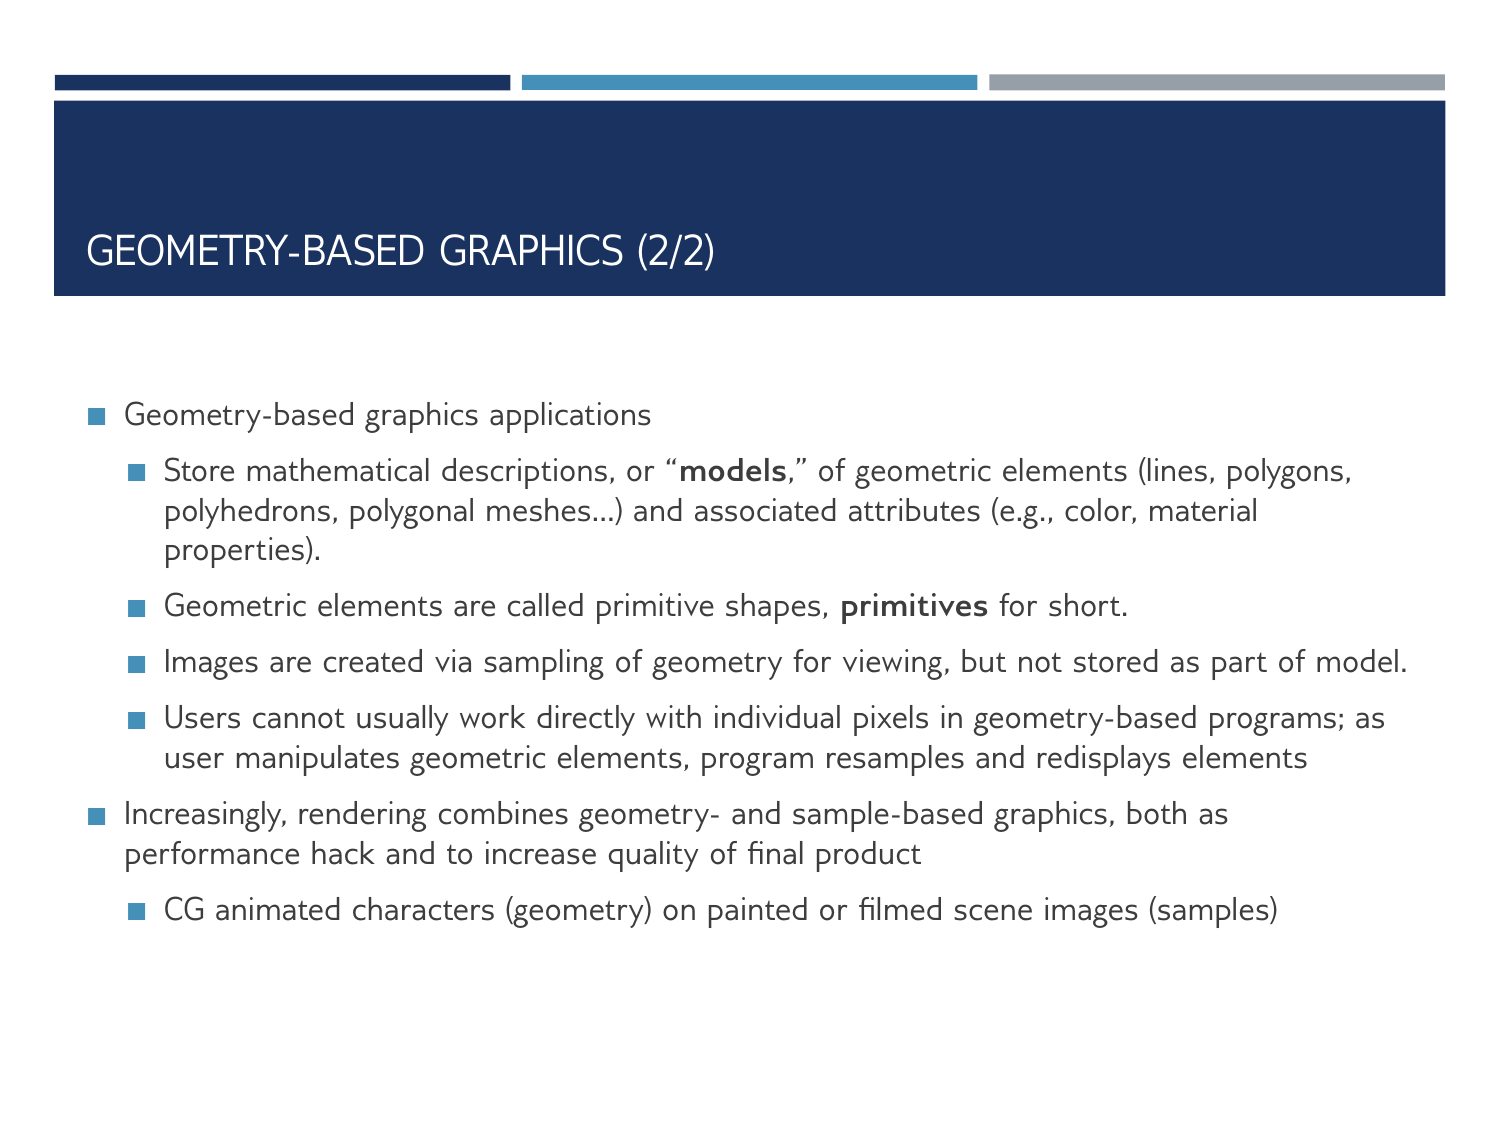

# GEOMETRY-BASED GRAPHICS (2/2)
Geometry-based graphics applications
Store mathematical descriptions, or “models,” of geometric elements (lines, polygons, polyhedrons, polygonal meshes…) and associated attributes (e.g., color, material properties).
Geometric elements are called primitive shapes, primitives for short.
Images are created via sampling of geometry for viewing, but not stored as part of model.
Users cannot usually work directly with individual pixels in geometry-based programs; as user manipulates geometric elements, program resamples and redisplays elements
Increasingly, rendering combines geometry- and sample-based graphics, both as performance hack and to increase quality of final product
CG animated characters (geometry) on painted or filmed scene images (samples)